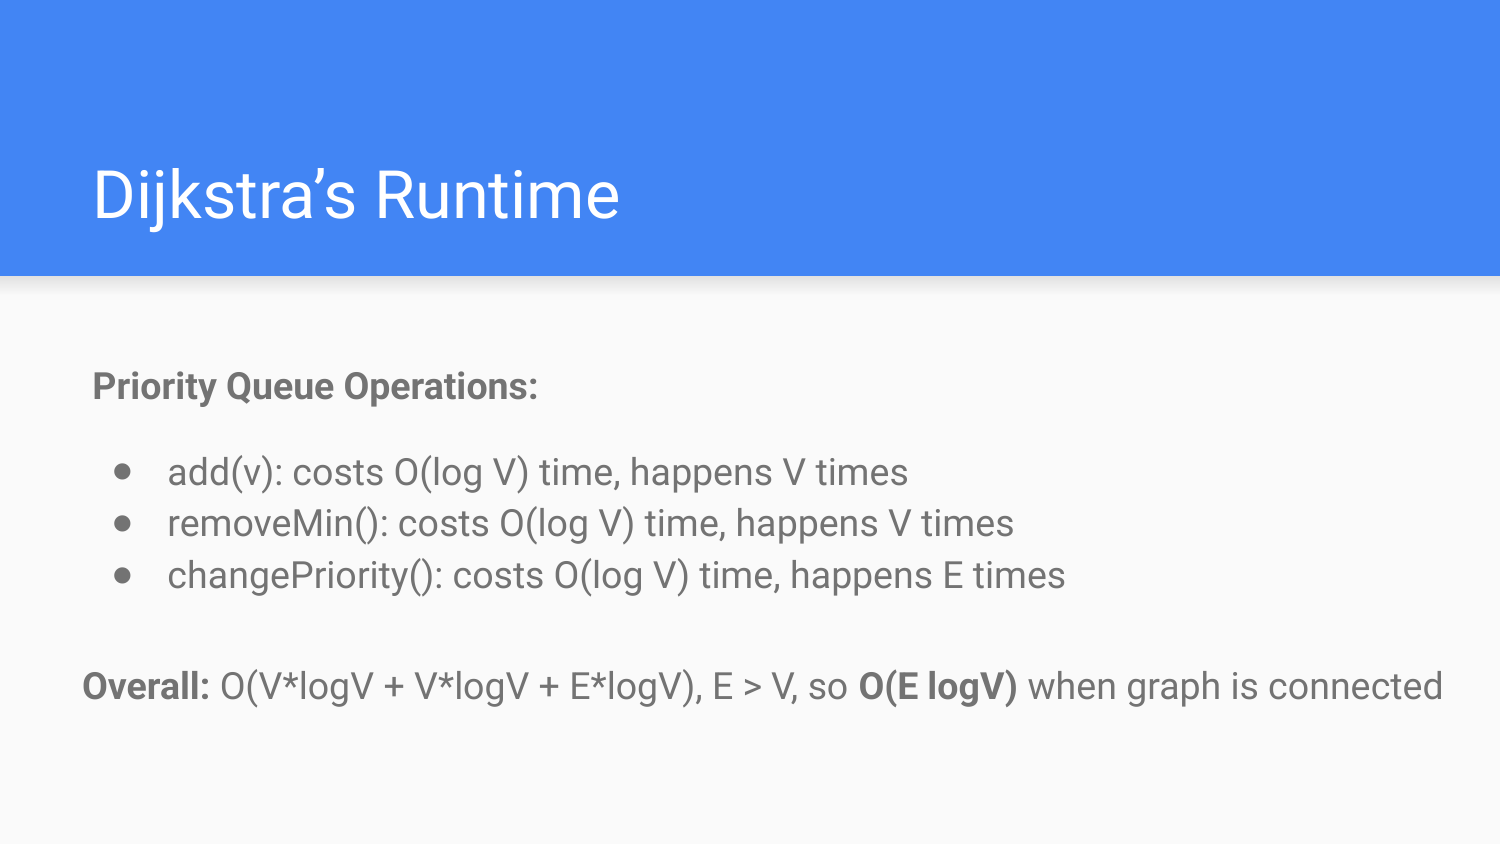

# Dijkstra’s Runtime
Priority Queue Operations:
add(v): costs O(log V) time, happens V times
removeMin(): costs O(log V) time, happens V times
changePriority(): costs O(log V) time, happens E times

Overall: O(V*logV + V*logV + E*logV), E > V, so O(E logV) when graph is connected